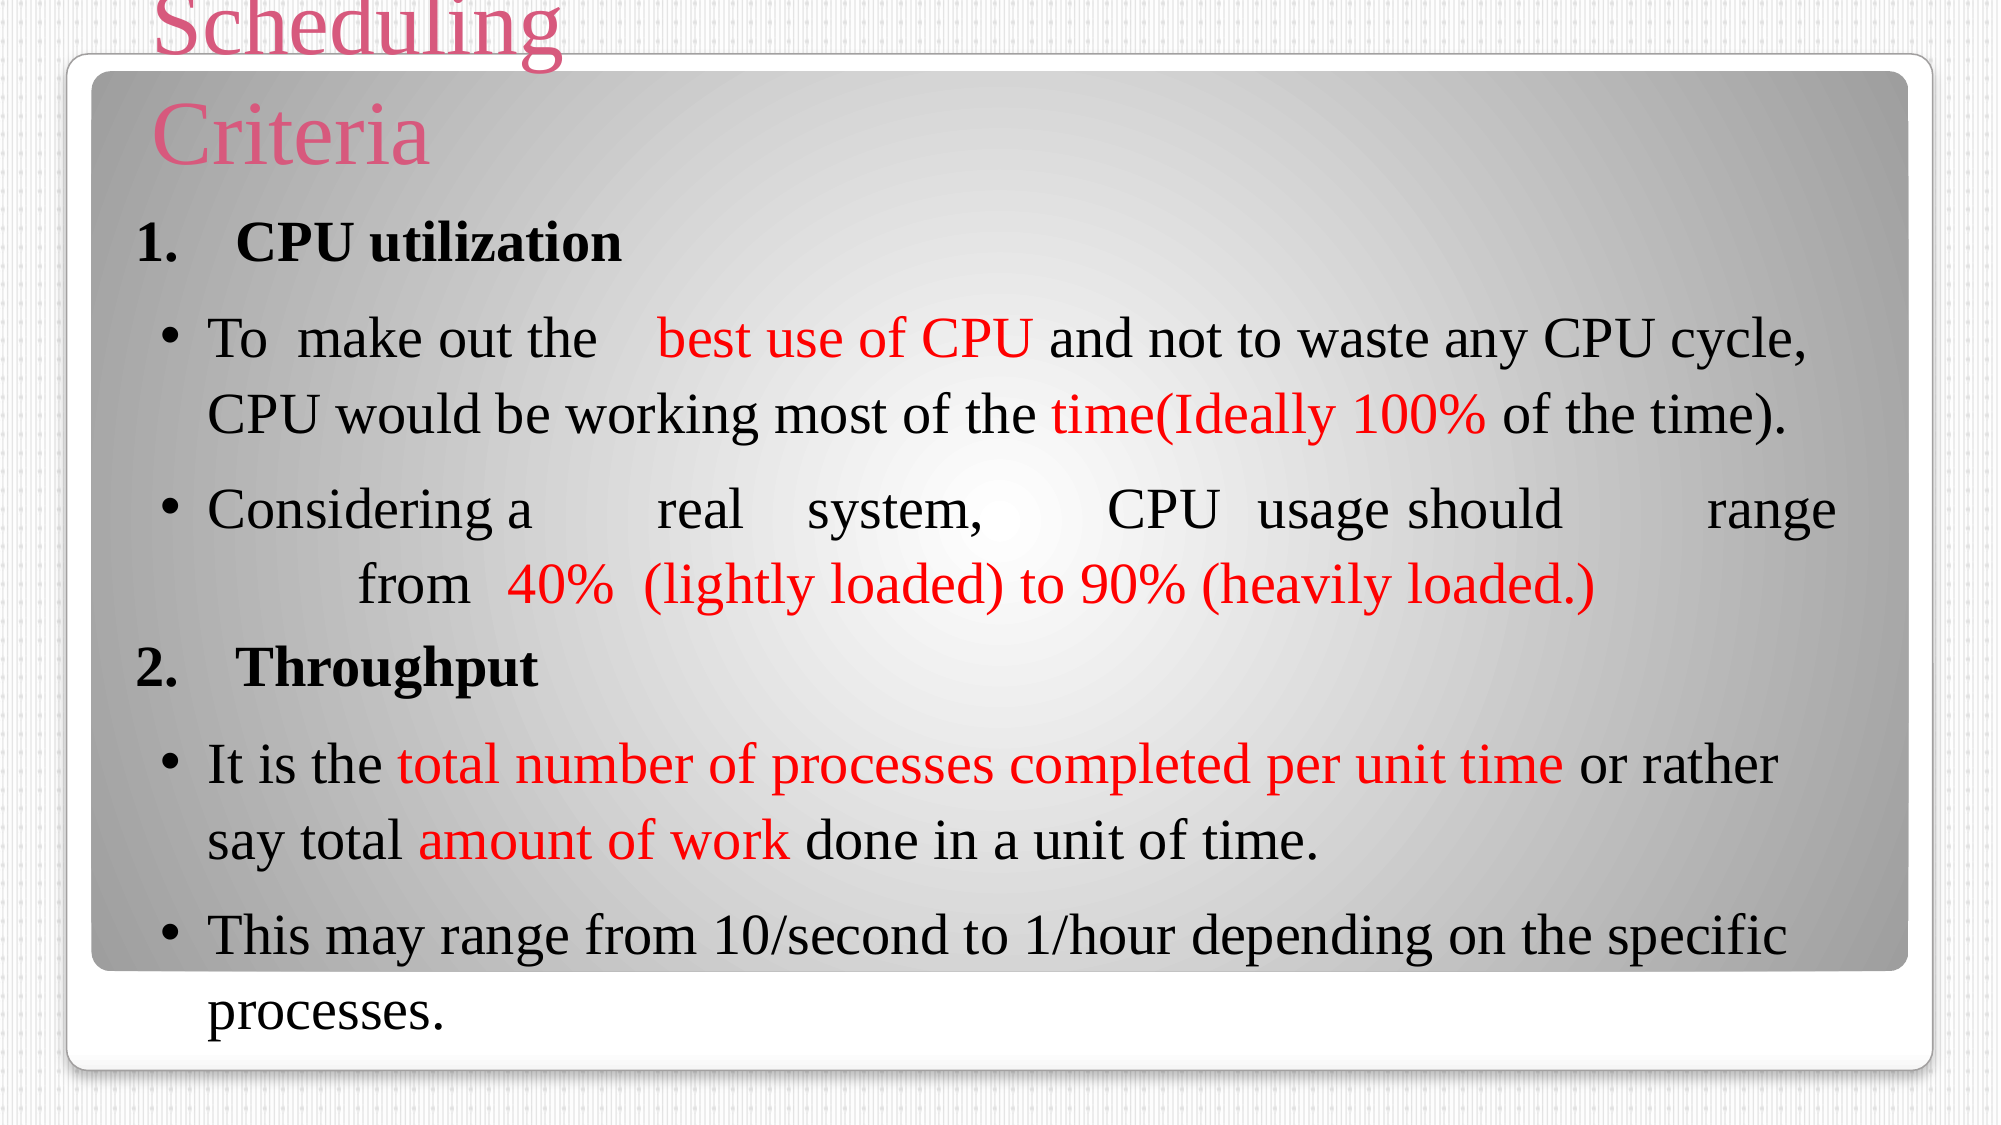

# Scheduling Criteria
CPU utilization
To  make out the	best use of CPU and not to waste any CPU cycle,  CPU would be working most of the time(Ideally 100% of the time).
Considering	a	real	system,	CPU	usage	should	range	from	40%  (lightly loaded) to 90% (heavily loaded.)
Throughput
It is the total number of processes completed per unit time or rather  say total amount of work done in a unit of time.
This may range from 10/second to 1/hour depending on the specific  processes.